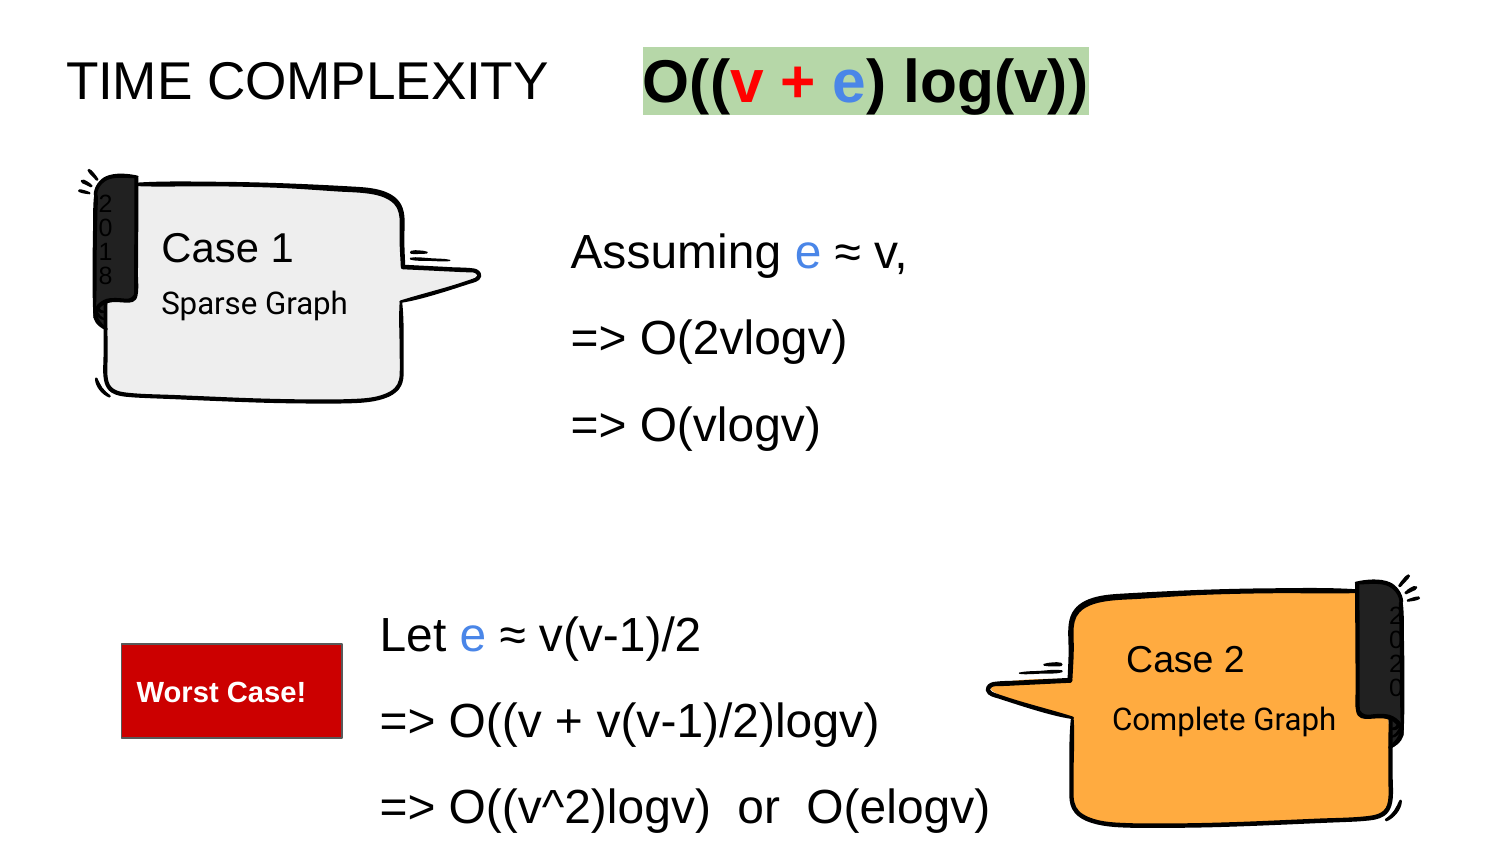

O((v + e) log(v))
# TIME COMPLEXITY

2018
Case 1
Sparse Graph
Assuming e ≈ v,
=> O(2vlogv)
=> O(vlogv)
Let e ≈ v(v-1)/2
=> O((v + v(v-1)/2)logv)
=> O((v^2)logv)  or  O(elogv)

2020
Case 2
Complete Graph
Worst Case!